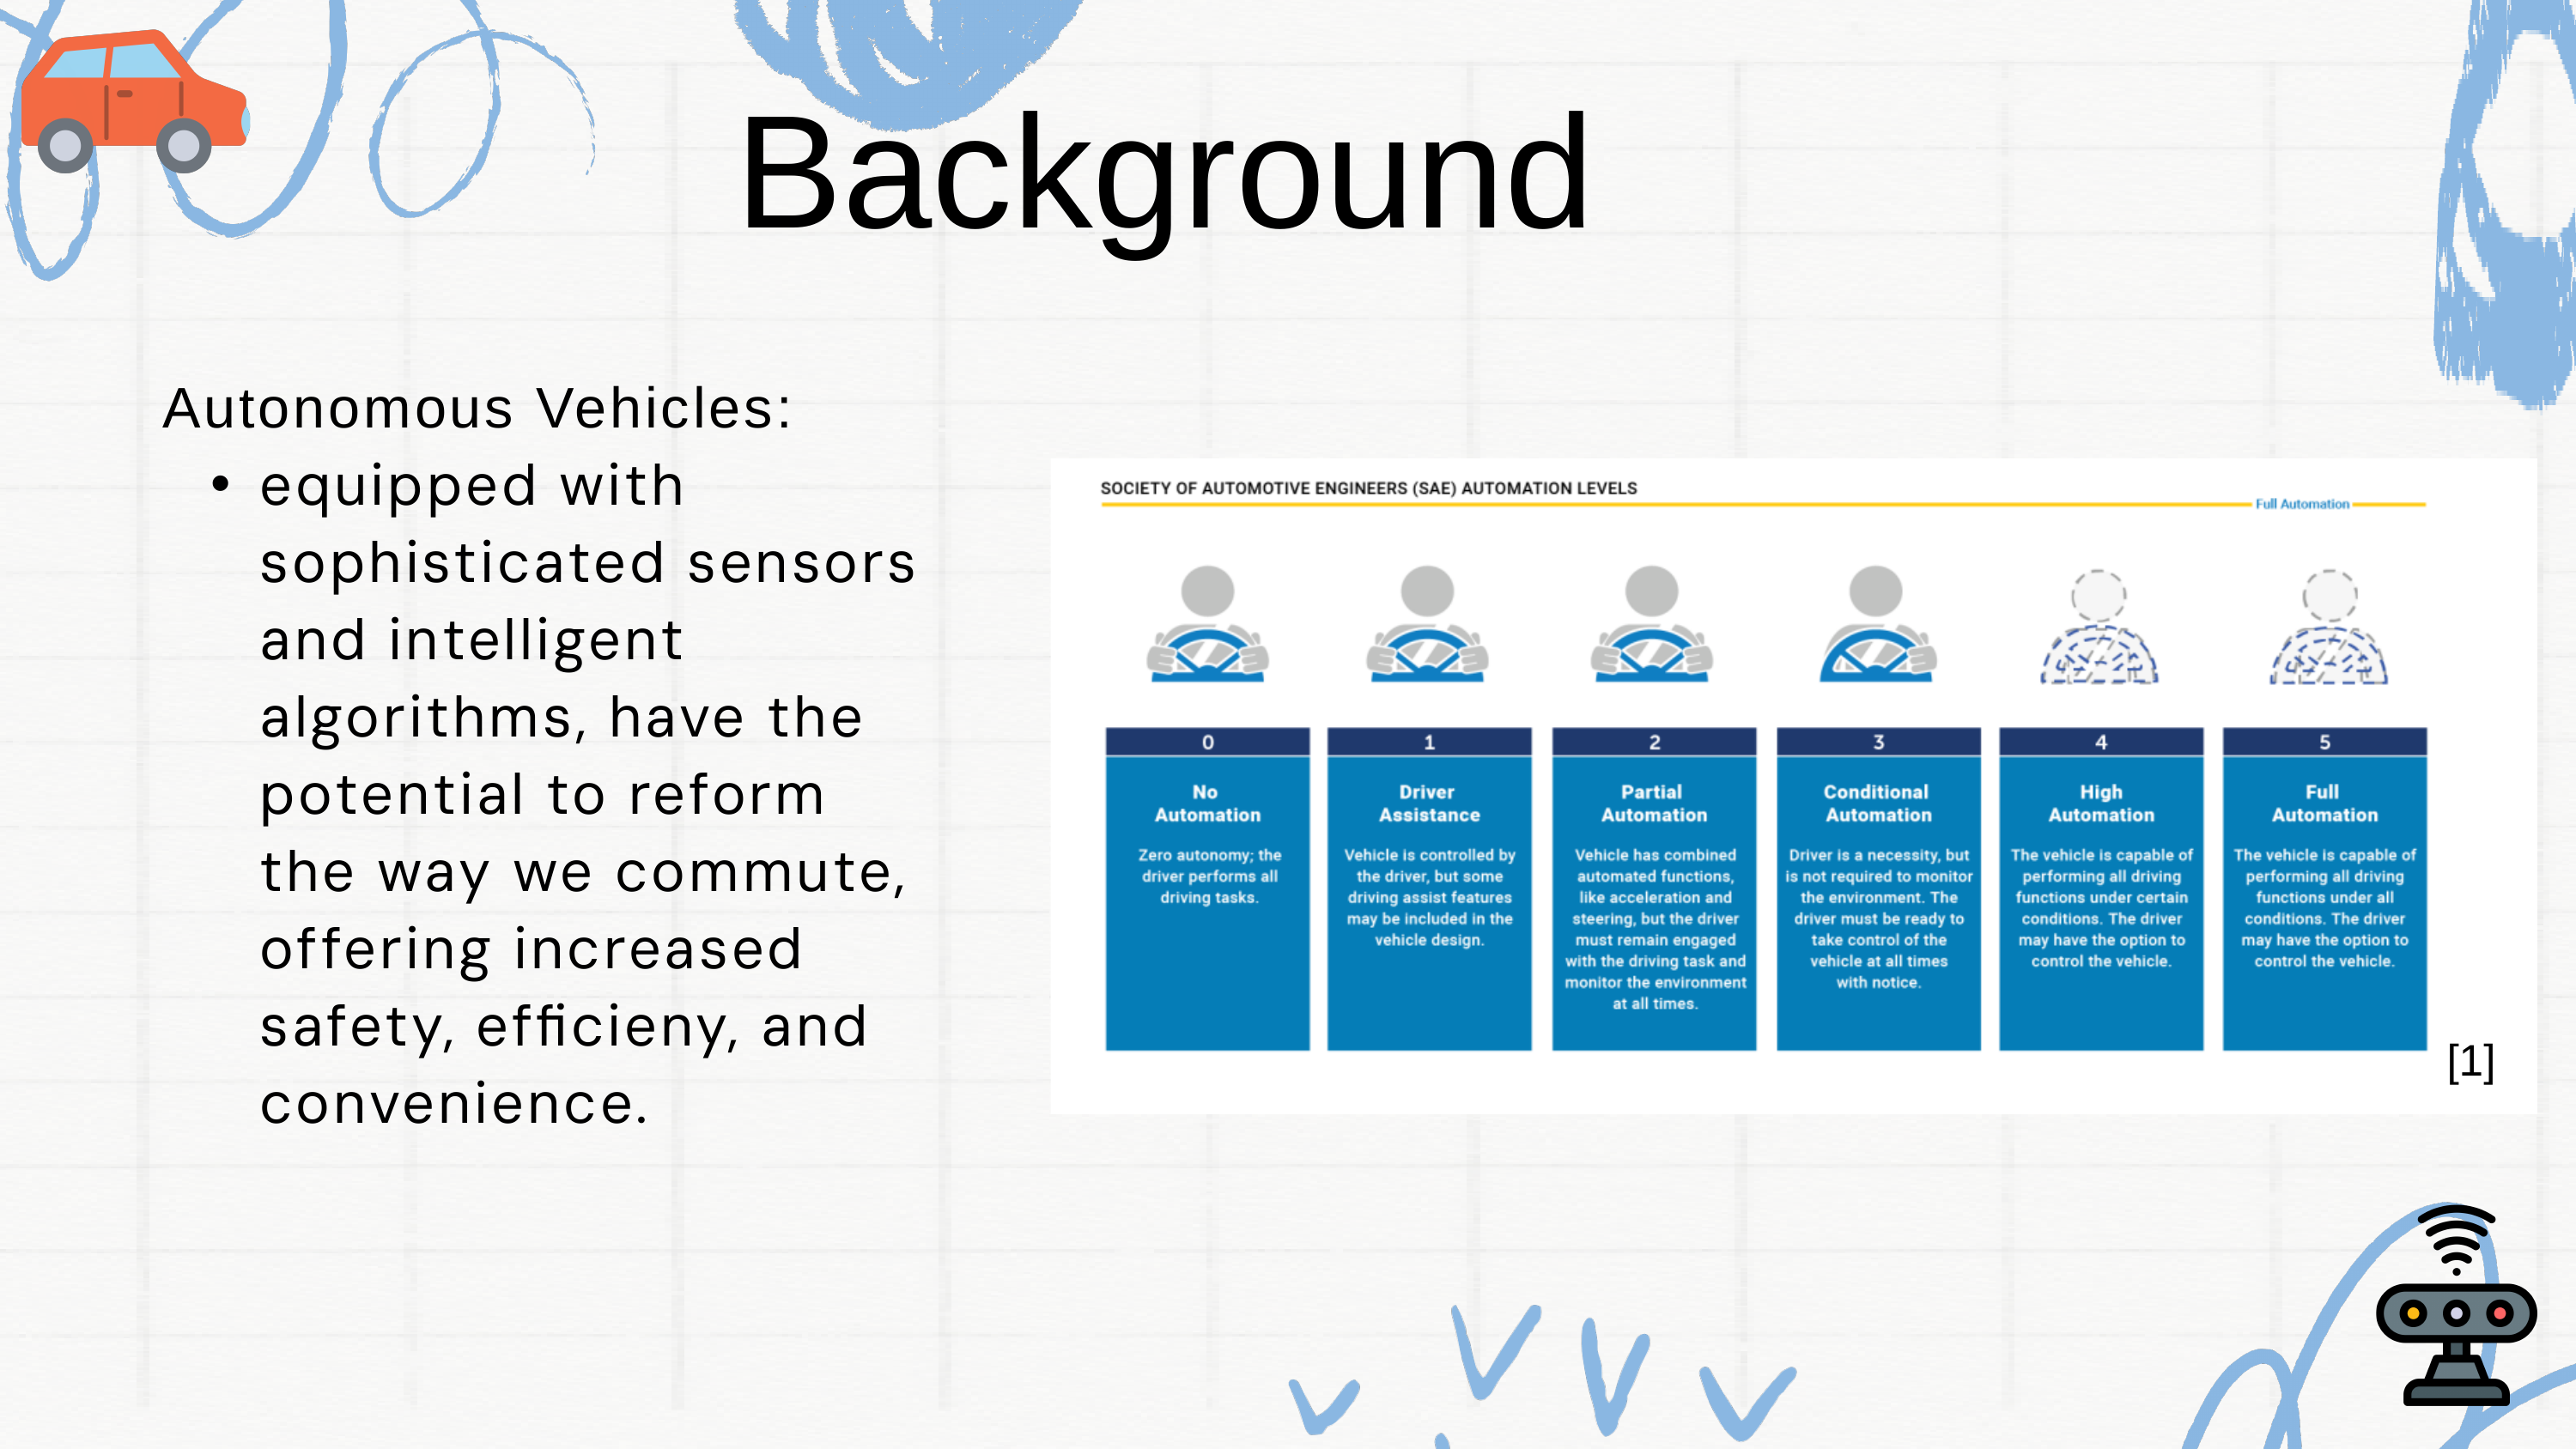

Background
Autonomous Vehicles:
equipped with sophisticated sensors and intelligent algorithms, have the potential to reform the way we commute, offering increased safety, efficieny, and convenience.

[1]